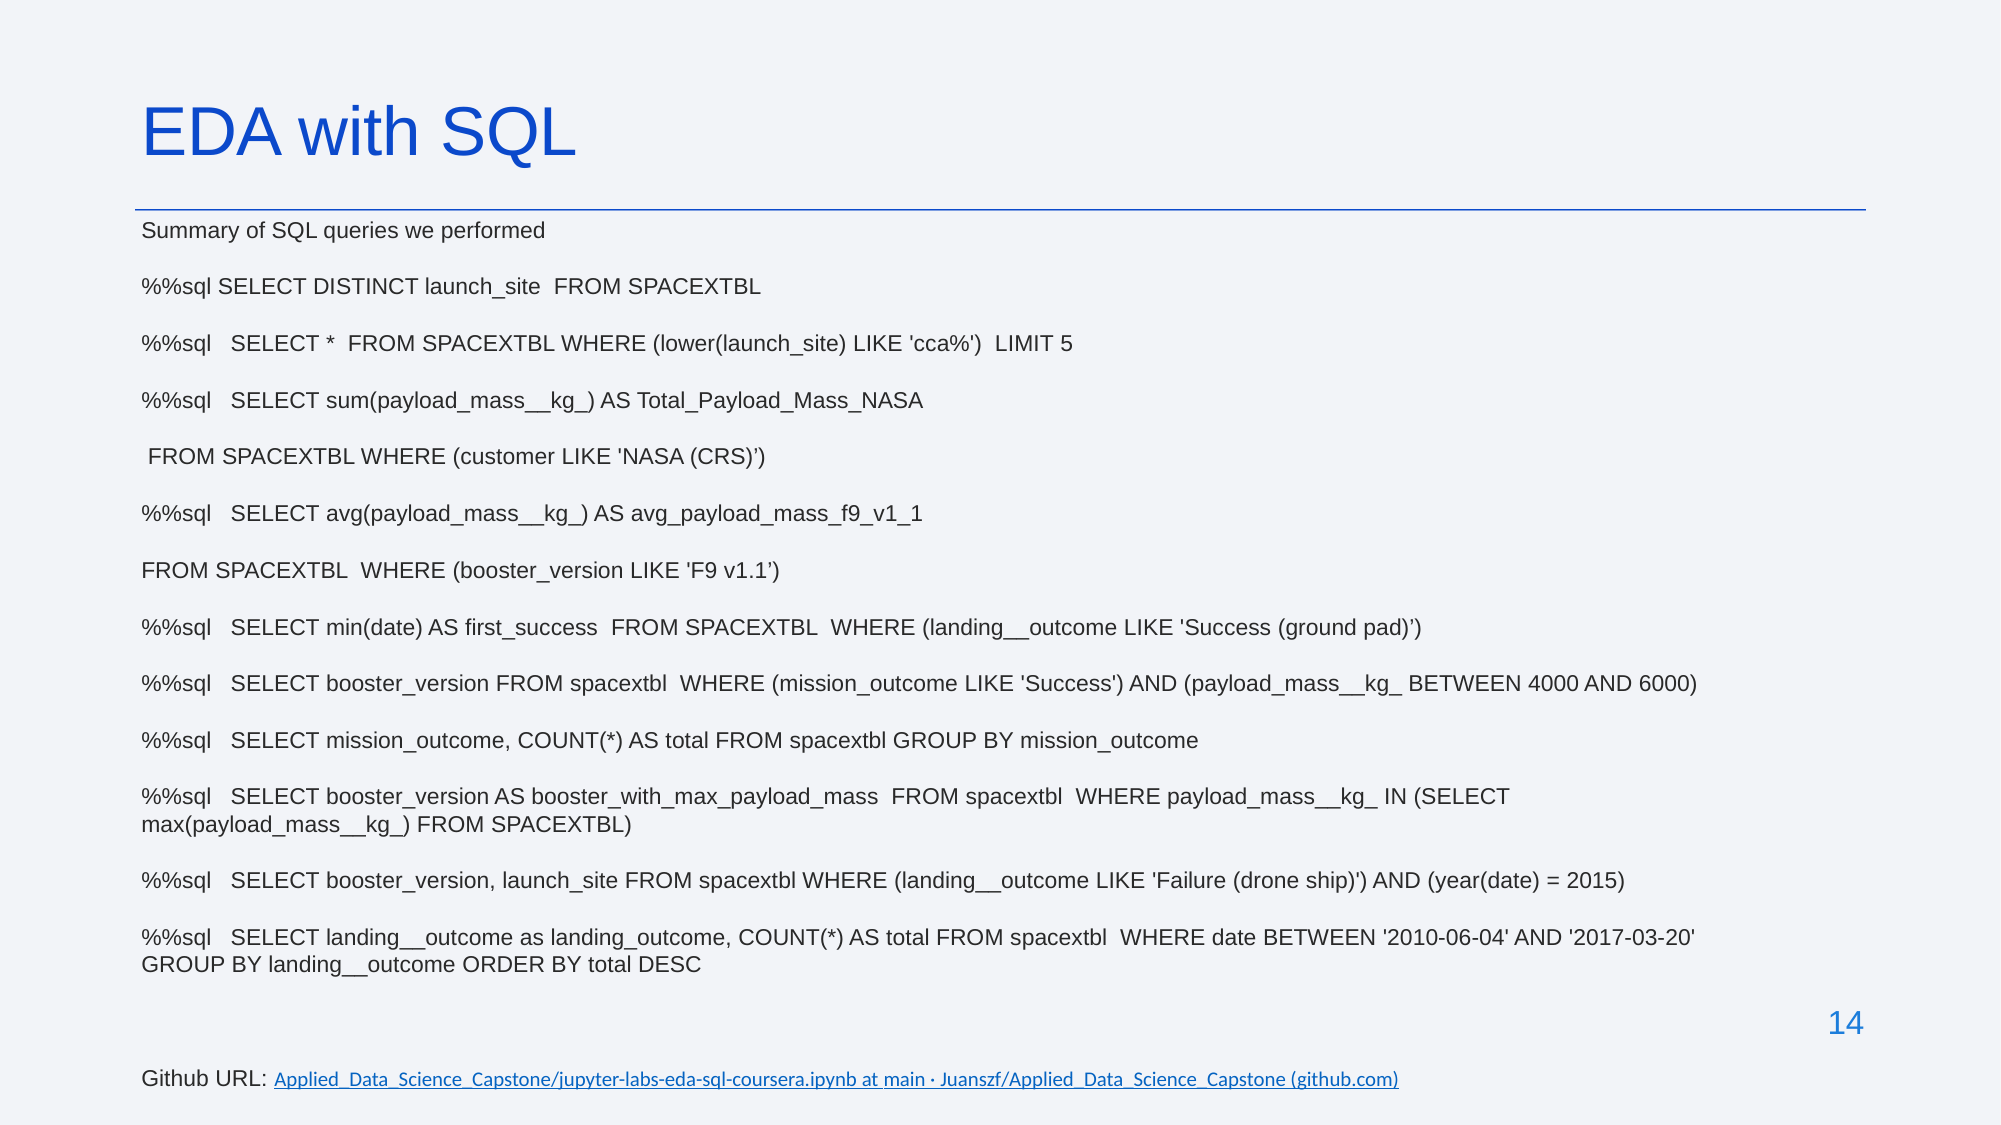

EDA with SQL
Summary of SQL queries we performed
%%sql SELECT DISTINCT launch_site  FROM SPACEXTBL
%%sql   SELECT *  FROM SPACEXTBL WHERE (lower(launch_site) LIKE 'cca%')  LIMIT 5
%%sql   SELECT sum(payload_mass__kg_) AS Total_Payload_Mass_NASA
 FROM SPACEXTBL WHERE (customer LIKE 'NASA (CRS)’)
%%sql   SELECT avg(payload_mass__kg_) AS avg_payload_mass_f9_v1_1
FROM SPACEXTBL  WHERE (booster_version LIKE 'F9 v1.1’)
%%sql   SELECT min(date) AS first_success  FROM SPACEXTBL  WHERE (landing__outcome LIKE 'Success (ground pad)’)
%%sql   SELECT booster_version FROM spacextbl  WHERE (mission_outcome LIKE 'Success') AND (payload_mass__kg_ BETWEEN 4000 AND 6000)
%%sql   SELECT mission_outcome, COUNT(*) AS total FROM spacextbl GROUP BY mission_outcome
%%sql   SELECT booster_version AS booster_with_max_payload_mass  FROM spacextbl  WHERE payload_mass__kg_ IN (SELECT max(payload_mass__kg_) FROM SPACEXTBL)
%%sql   SELECT booster_version, launch_site FROM spacextbl WHERE (landing__outcome LIKE 'Failure (drone ship)') AND (year(date) = 2015)
%%sql   SELECT landing__outcome as landing_outcome, COUNT(*) AS total FROM spacextbl  WHERE date BETWEEN '2010-06-04' AND '2017-03-20' GROUP BY landing__outcome ORDER BY total DESC

Github URL: Applied_Data_Science_Capstone/jupyter-labs-eda-sql-coursera.ipynb at main · Juanszf/Applied_Data_Science_Capstone (github.com)

14